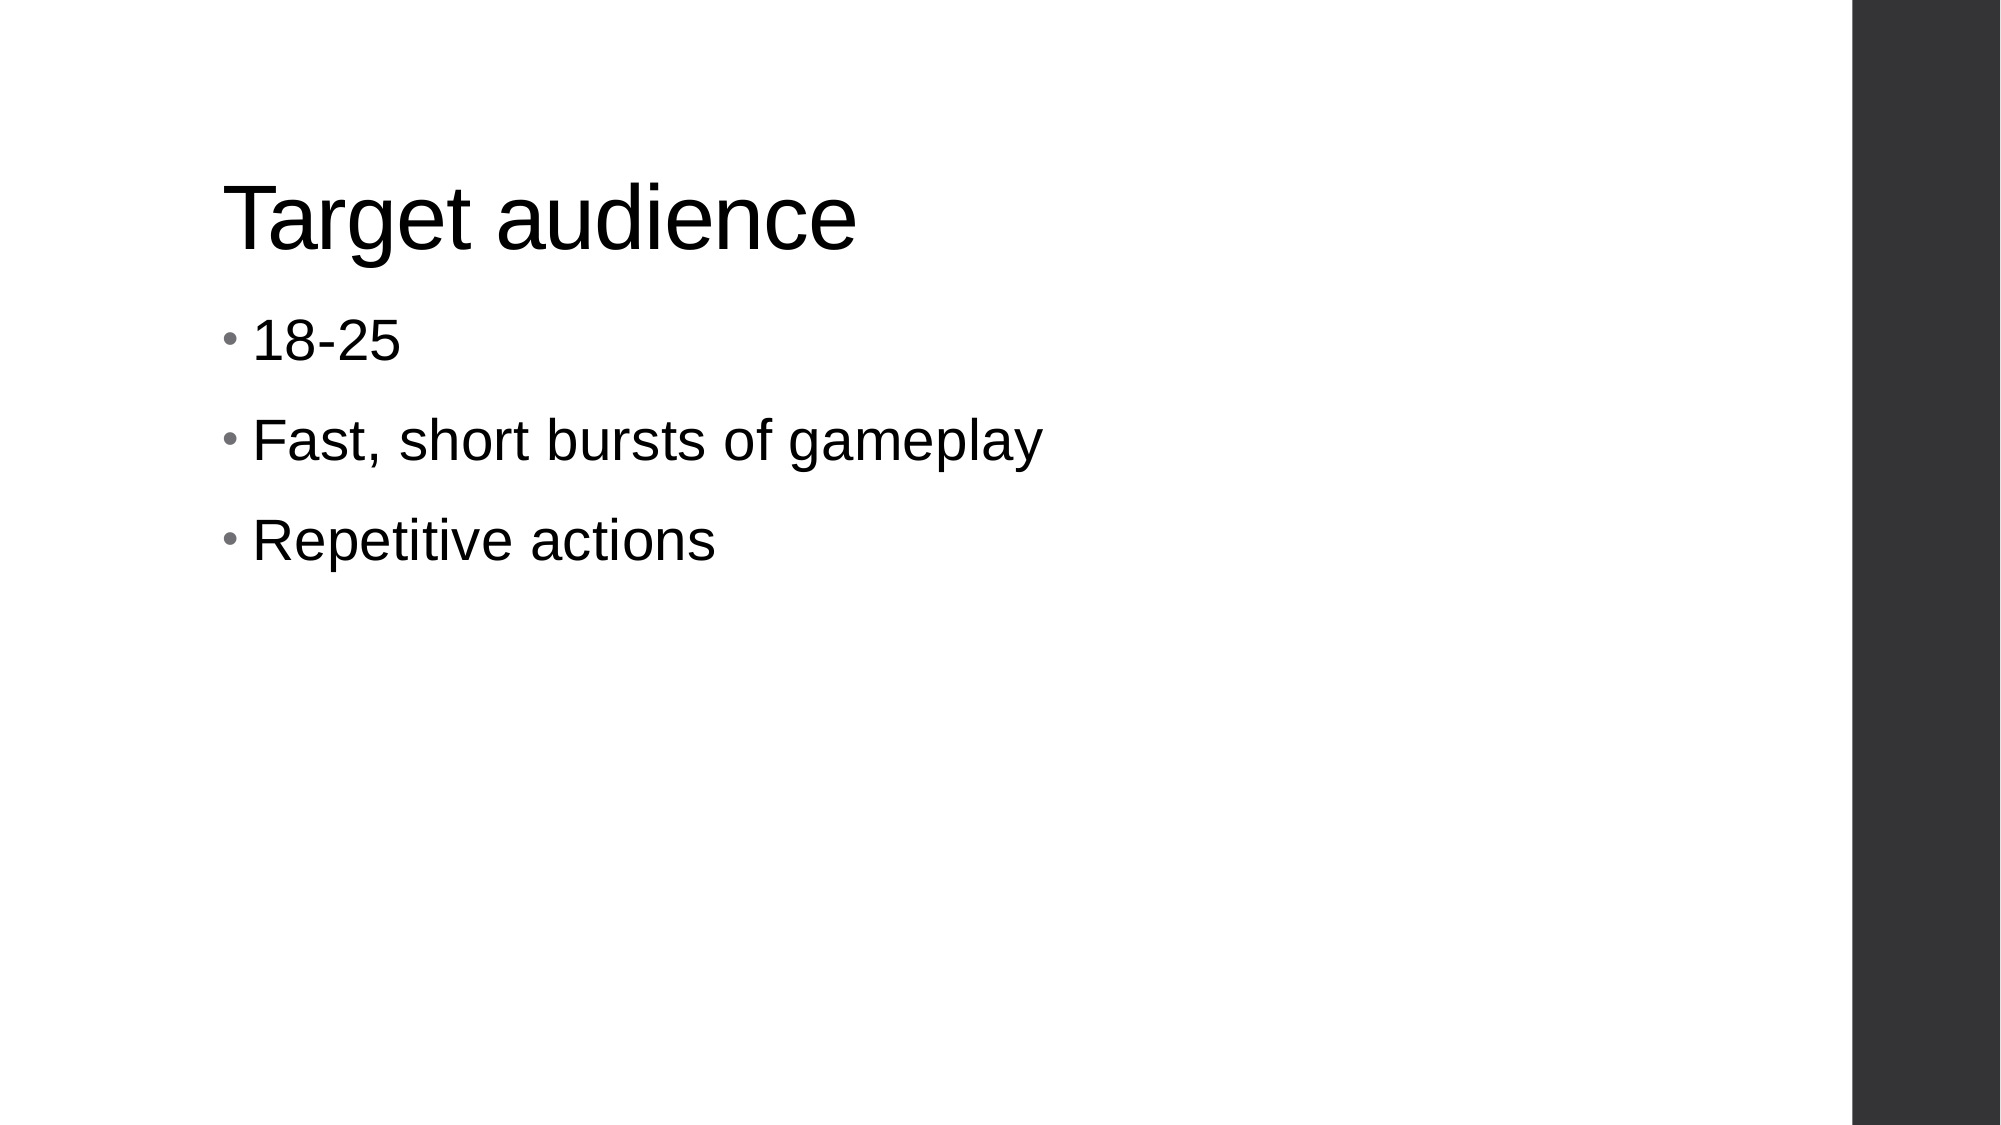

# Target audience
18-25
Fast, short bursts of gameplay
Repetitive actions